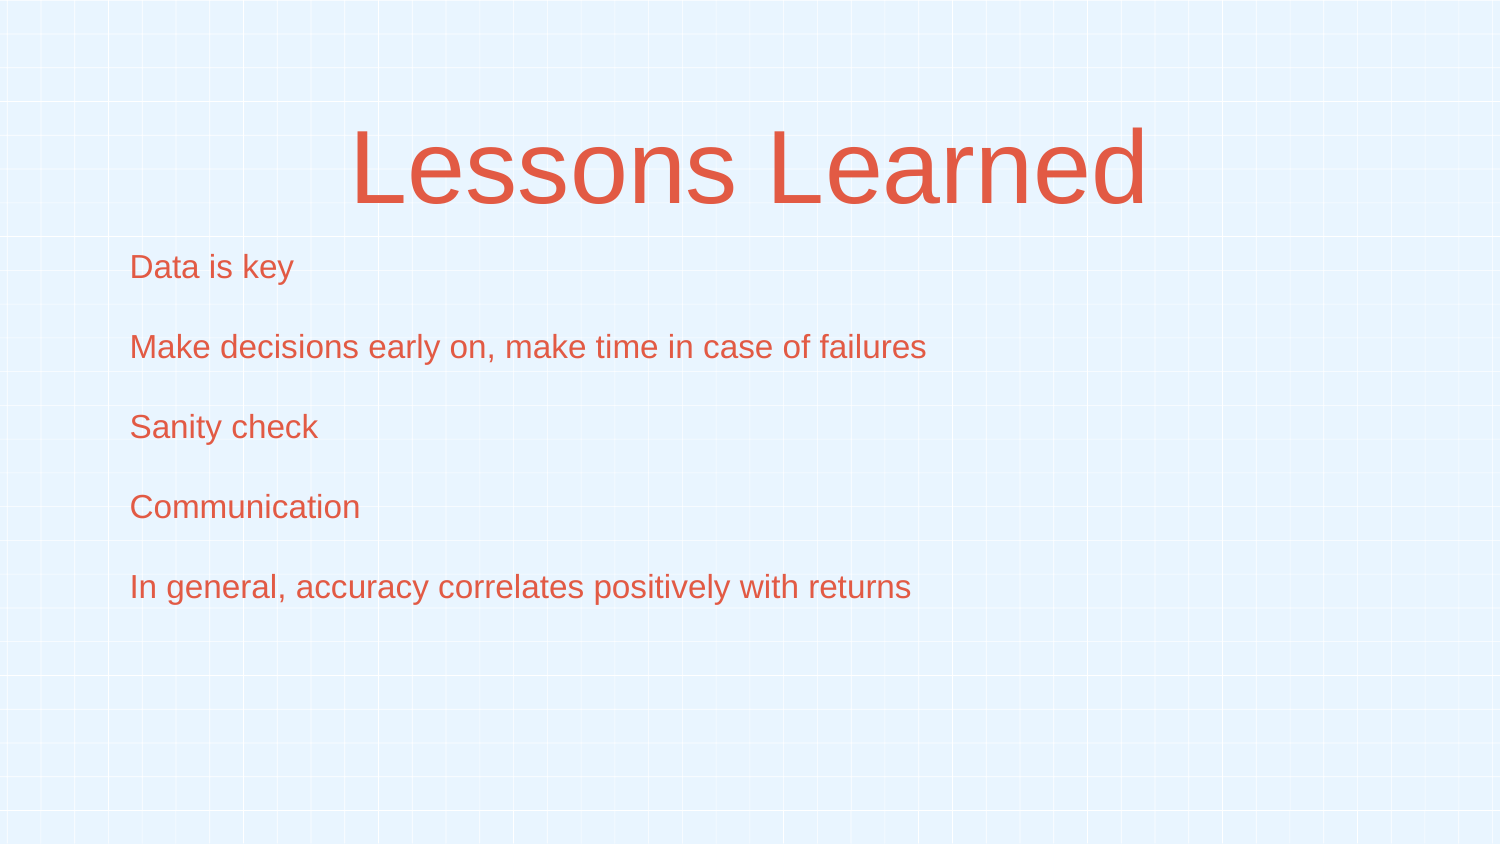

# Lessons Learned
Data is key

Make decisions early on, make time in case of failures

Sanity check

Communication

In general, accuracy correlates positively with returns